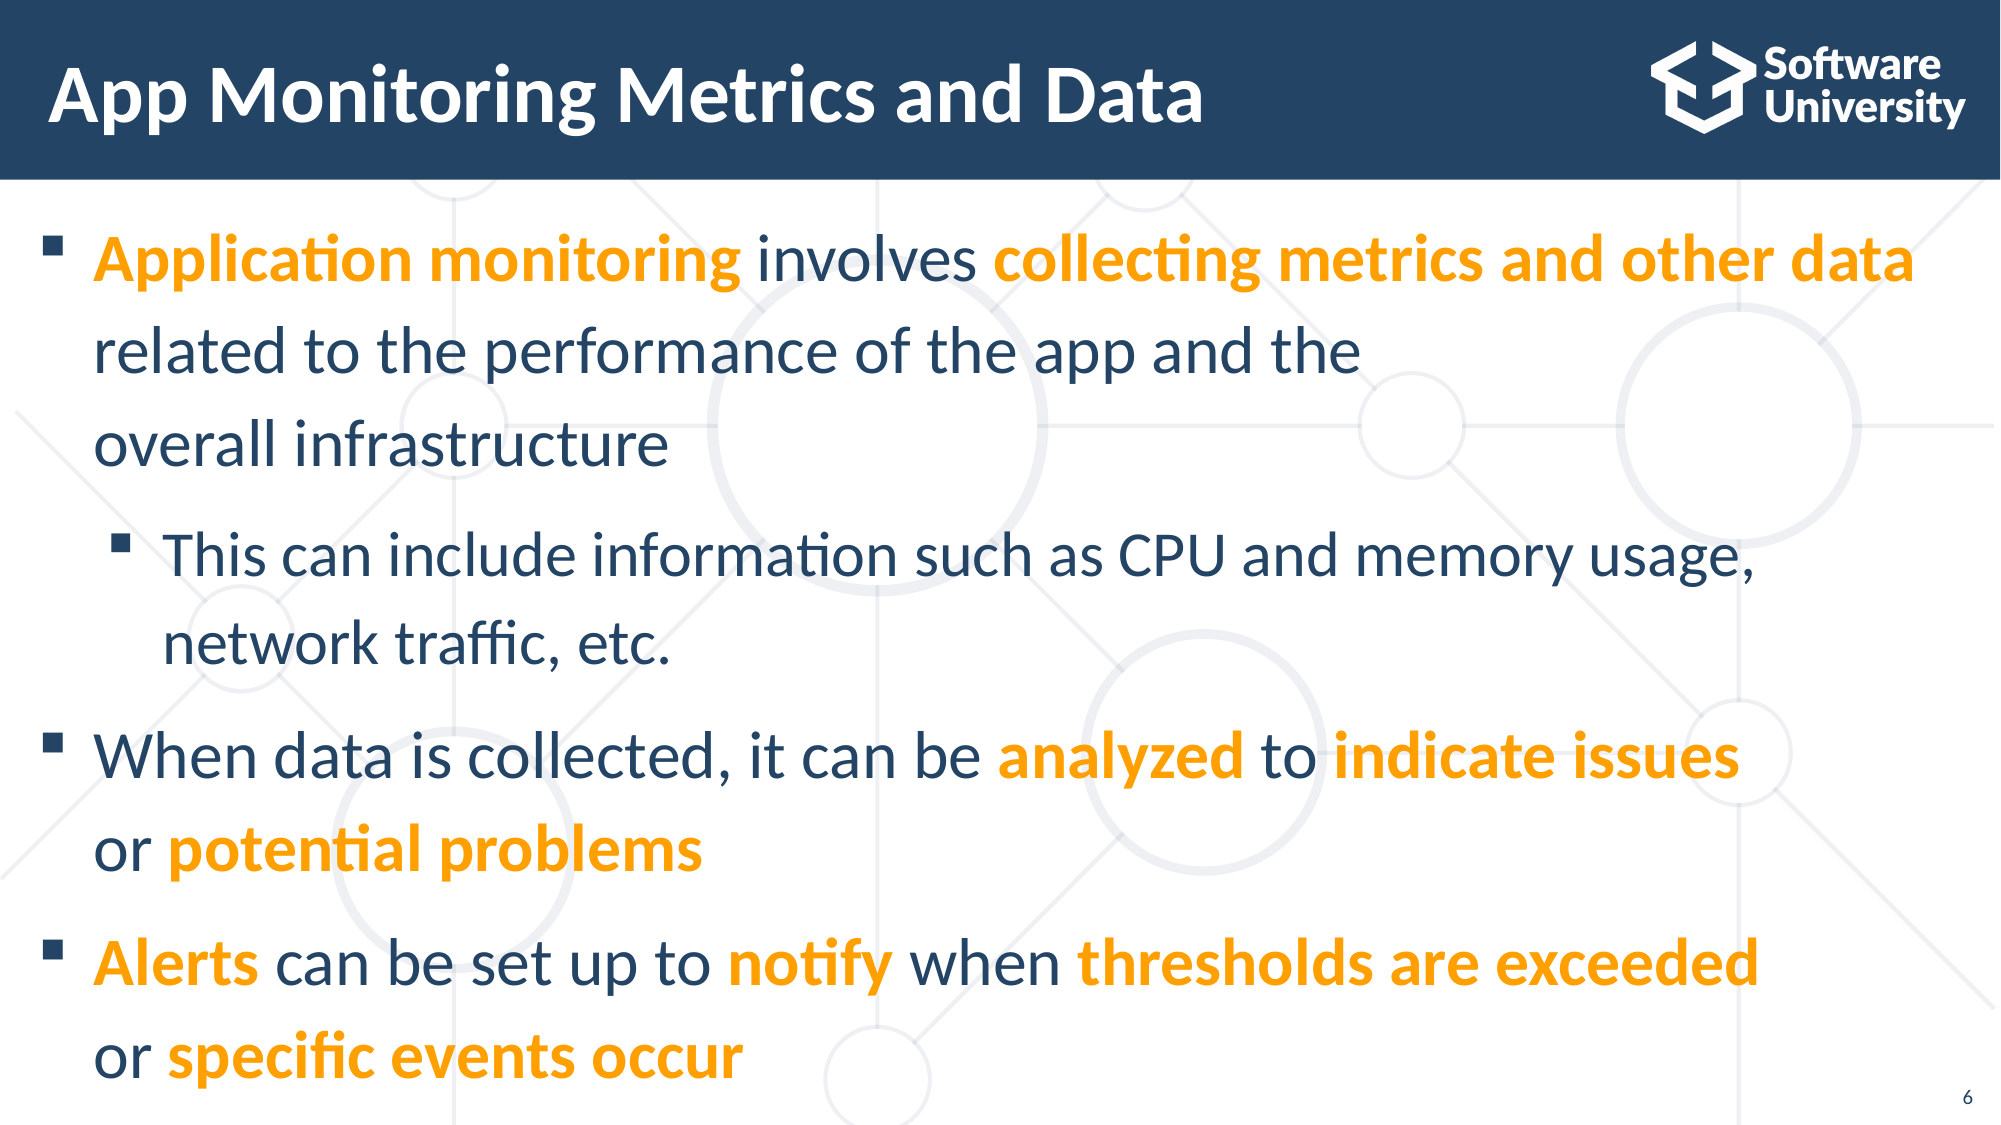

# App Monitoring Metrics and Data
Application monitoring involves collecting metrics and other data related to the performance of the app and the
overall infrastructure
This can include information such as CPU and memory usage, network traffic, etc.
When data is collected, it can be analyzed to indicate issues
or potential problems
Alerts can be set up to notify when thresholds are exceeded
or specific events occur
6